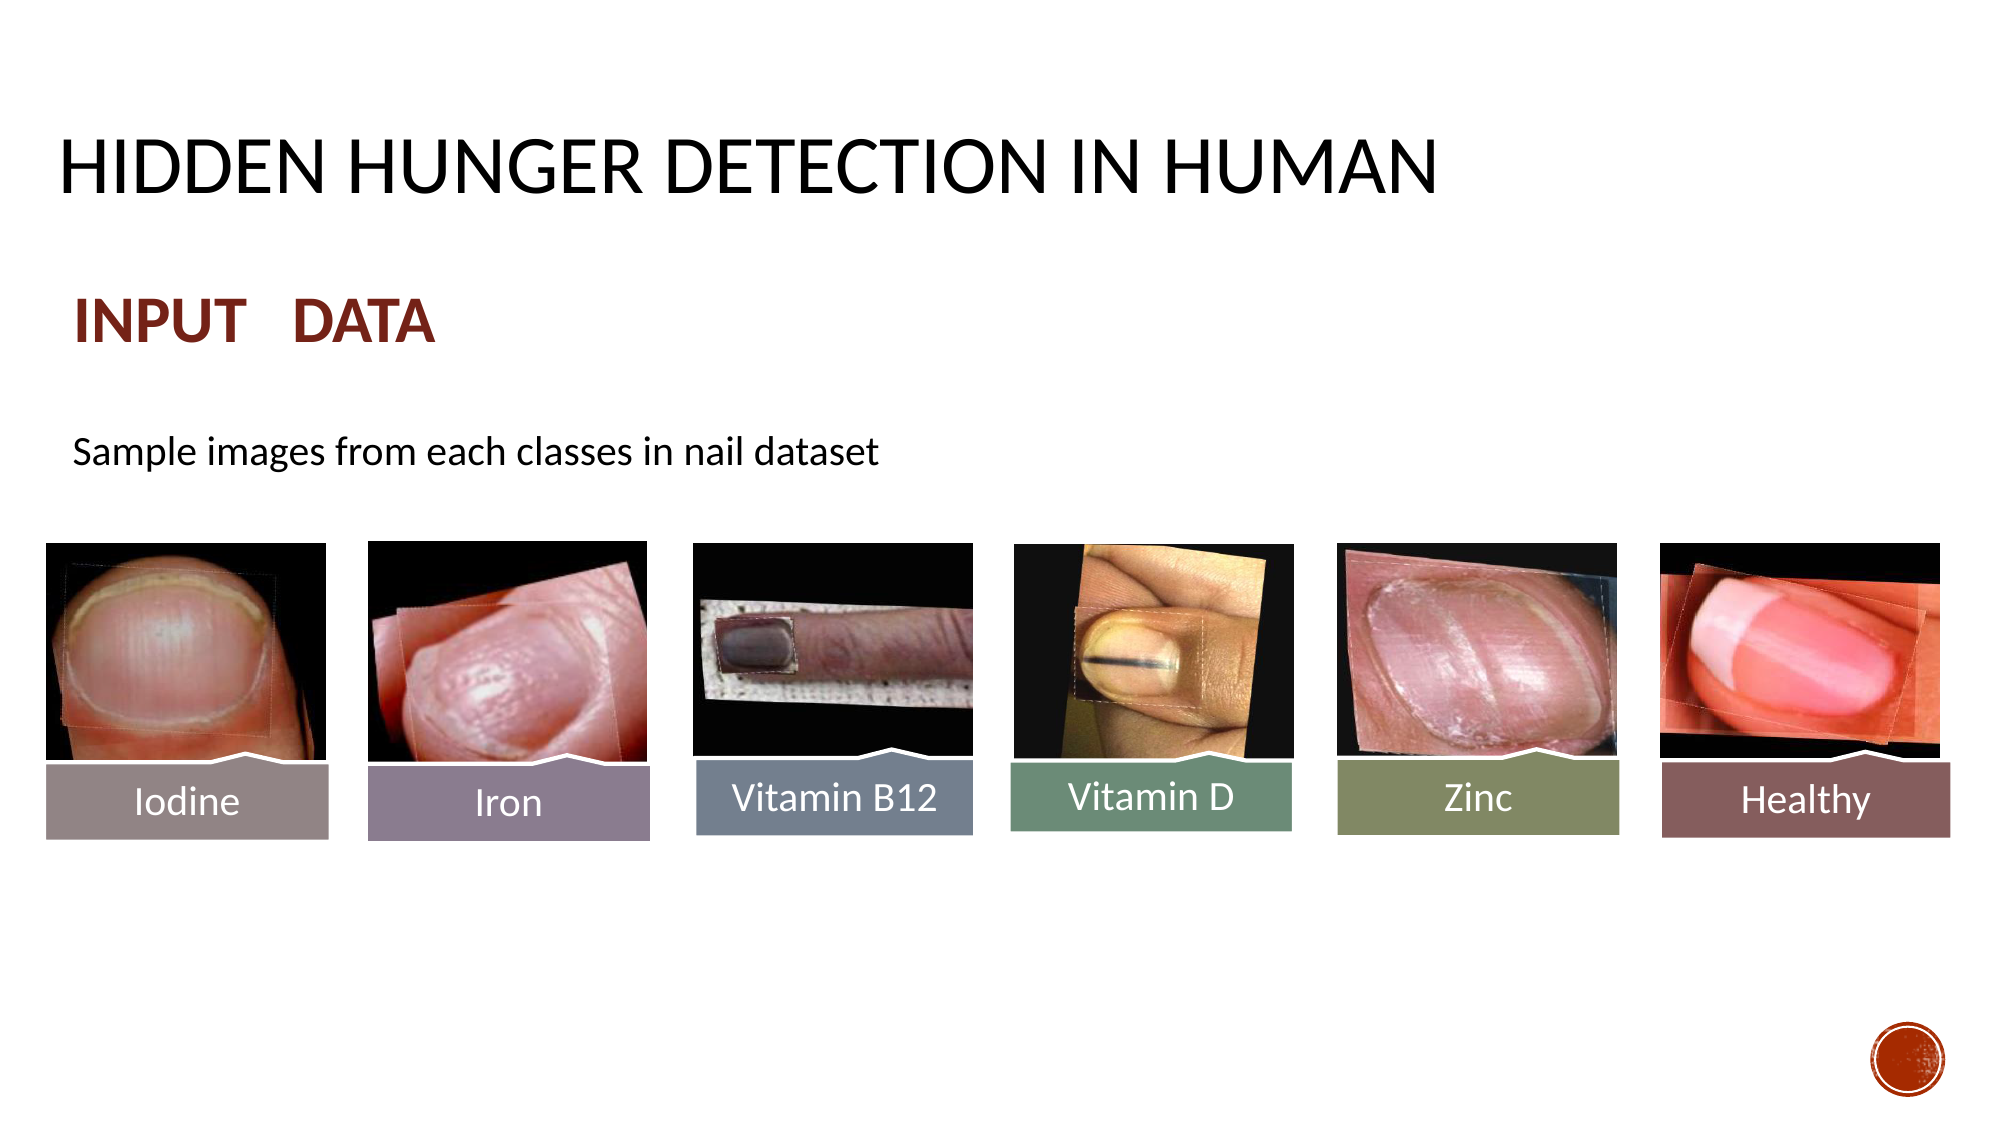

HIDDEN HUNGER DETECTION IN HUMAN

 INPUT   DATA

Sample images from each classes in nail dataset
Iodine
Iron
Vitamin B12
Vitamin D
Zinc
Healthy